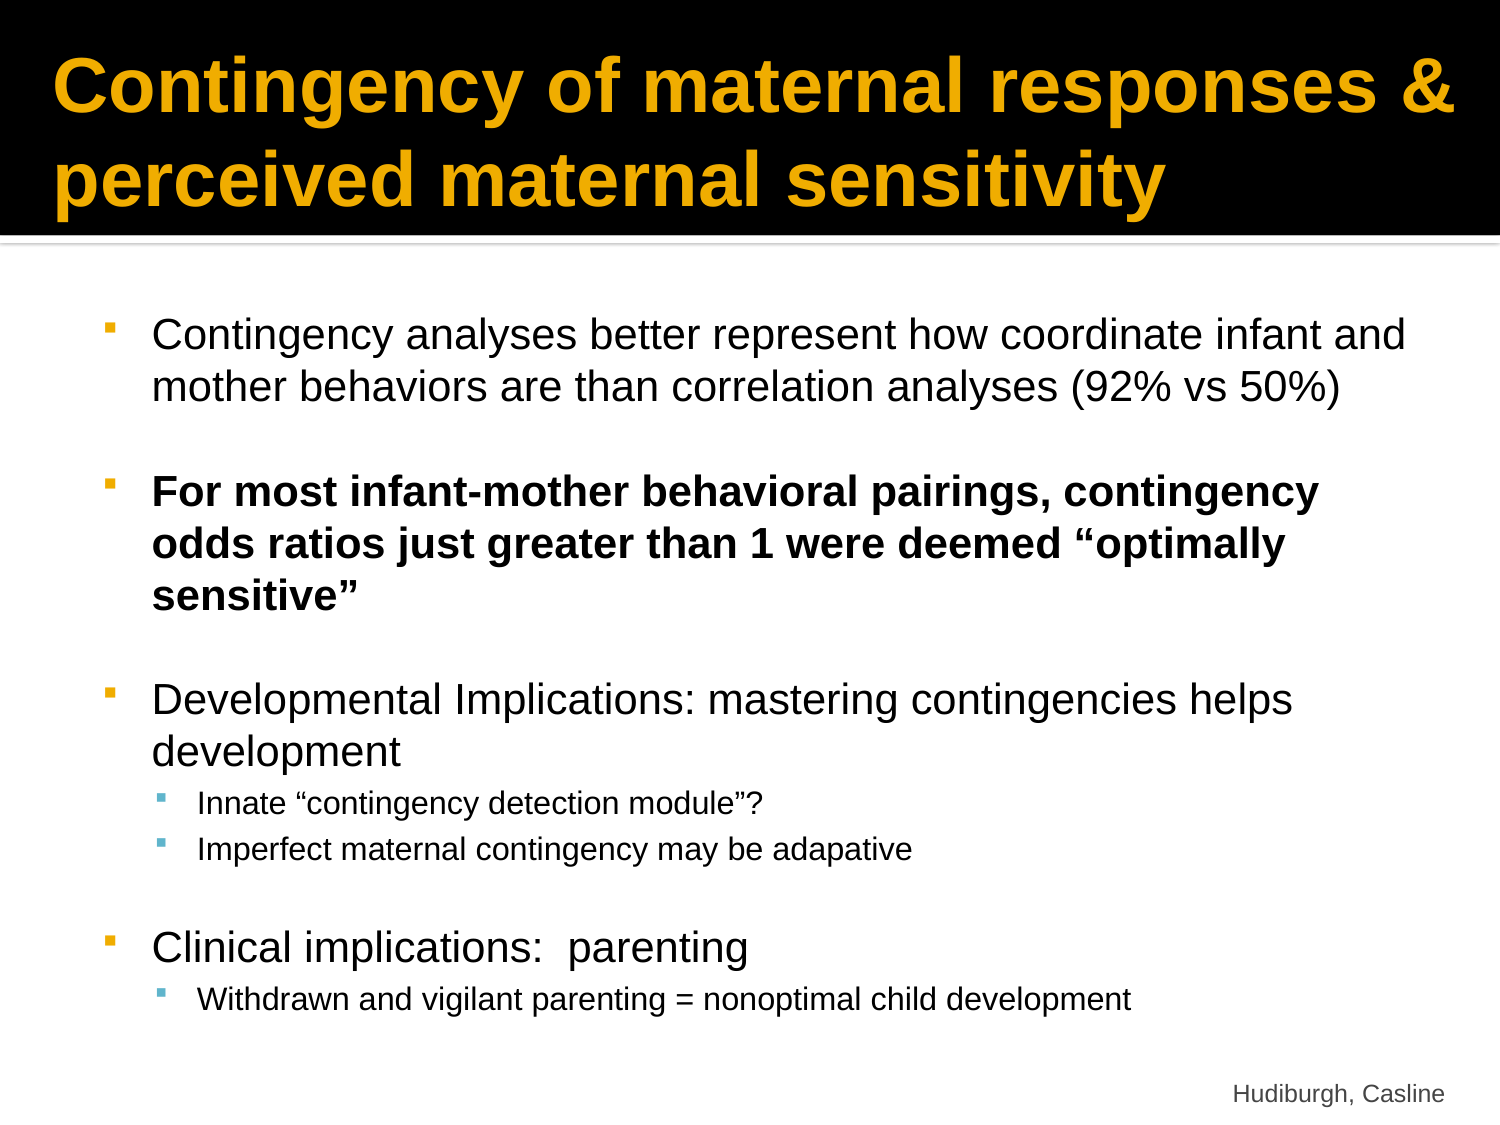

# Contingency of maternal responses & perceived maternal sensitivity
Contingency analyses better represent how coordinate infant and mother behaviors are than correlation analyses (92% vs 50%)

For most infant-mother behavioral pairings, contingency odds ratios just greater than 1 were deemed “optimally sensitive”

Developmental Implications: mastering contingencies helps development
Innate “contingency detection module”?
Imperfect maternal contingency may be adapative

Clinical implications:  parenting
Withdrawn and vigilant parenting = nonoptimal child development

Hudiburgh, Casline